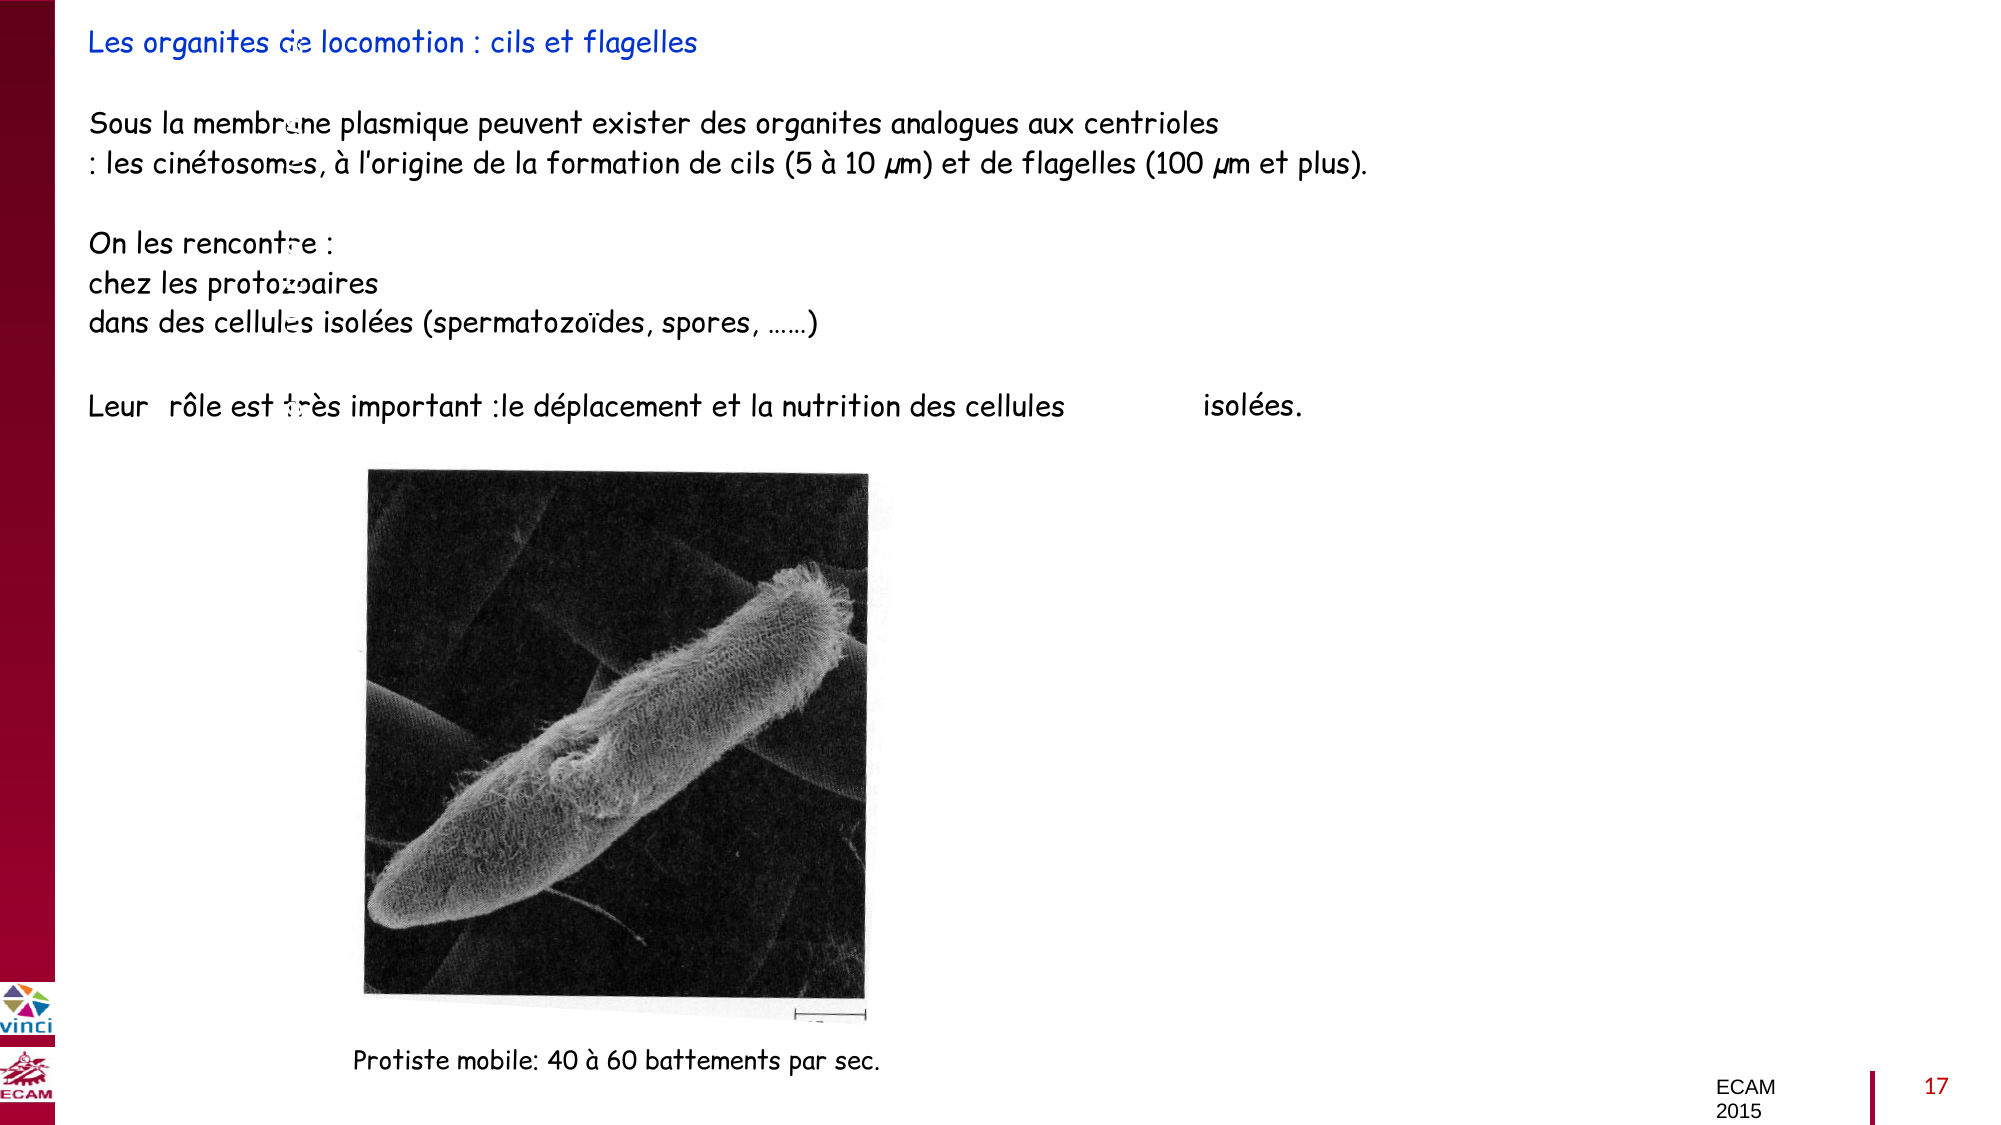

Les organites de locomotion : cils et flagelles
Sous la membrane plasmique peuvent exister des organites analogues aux centrioles
: les cinétosomes, à l’origine de la formation de cils (5 à 10 µm) et de flagelles (100 µm et plus).
On les rencontre :
chez les protozoaires
dans des cellules isolées (spermatozoïdes, spores, ……)
B2040-Chimie du vivant et environnement
isolées.
Leur
rôle est très important :le déplacement et la nutrition des cellules

Protiste mobile: 40 à 60 battements par sec.

17
ECAM 2015